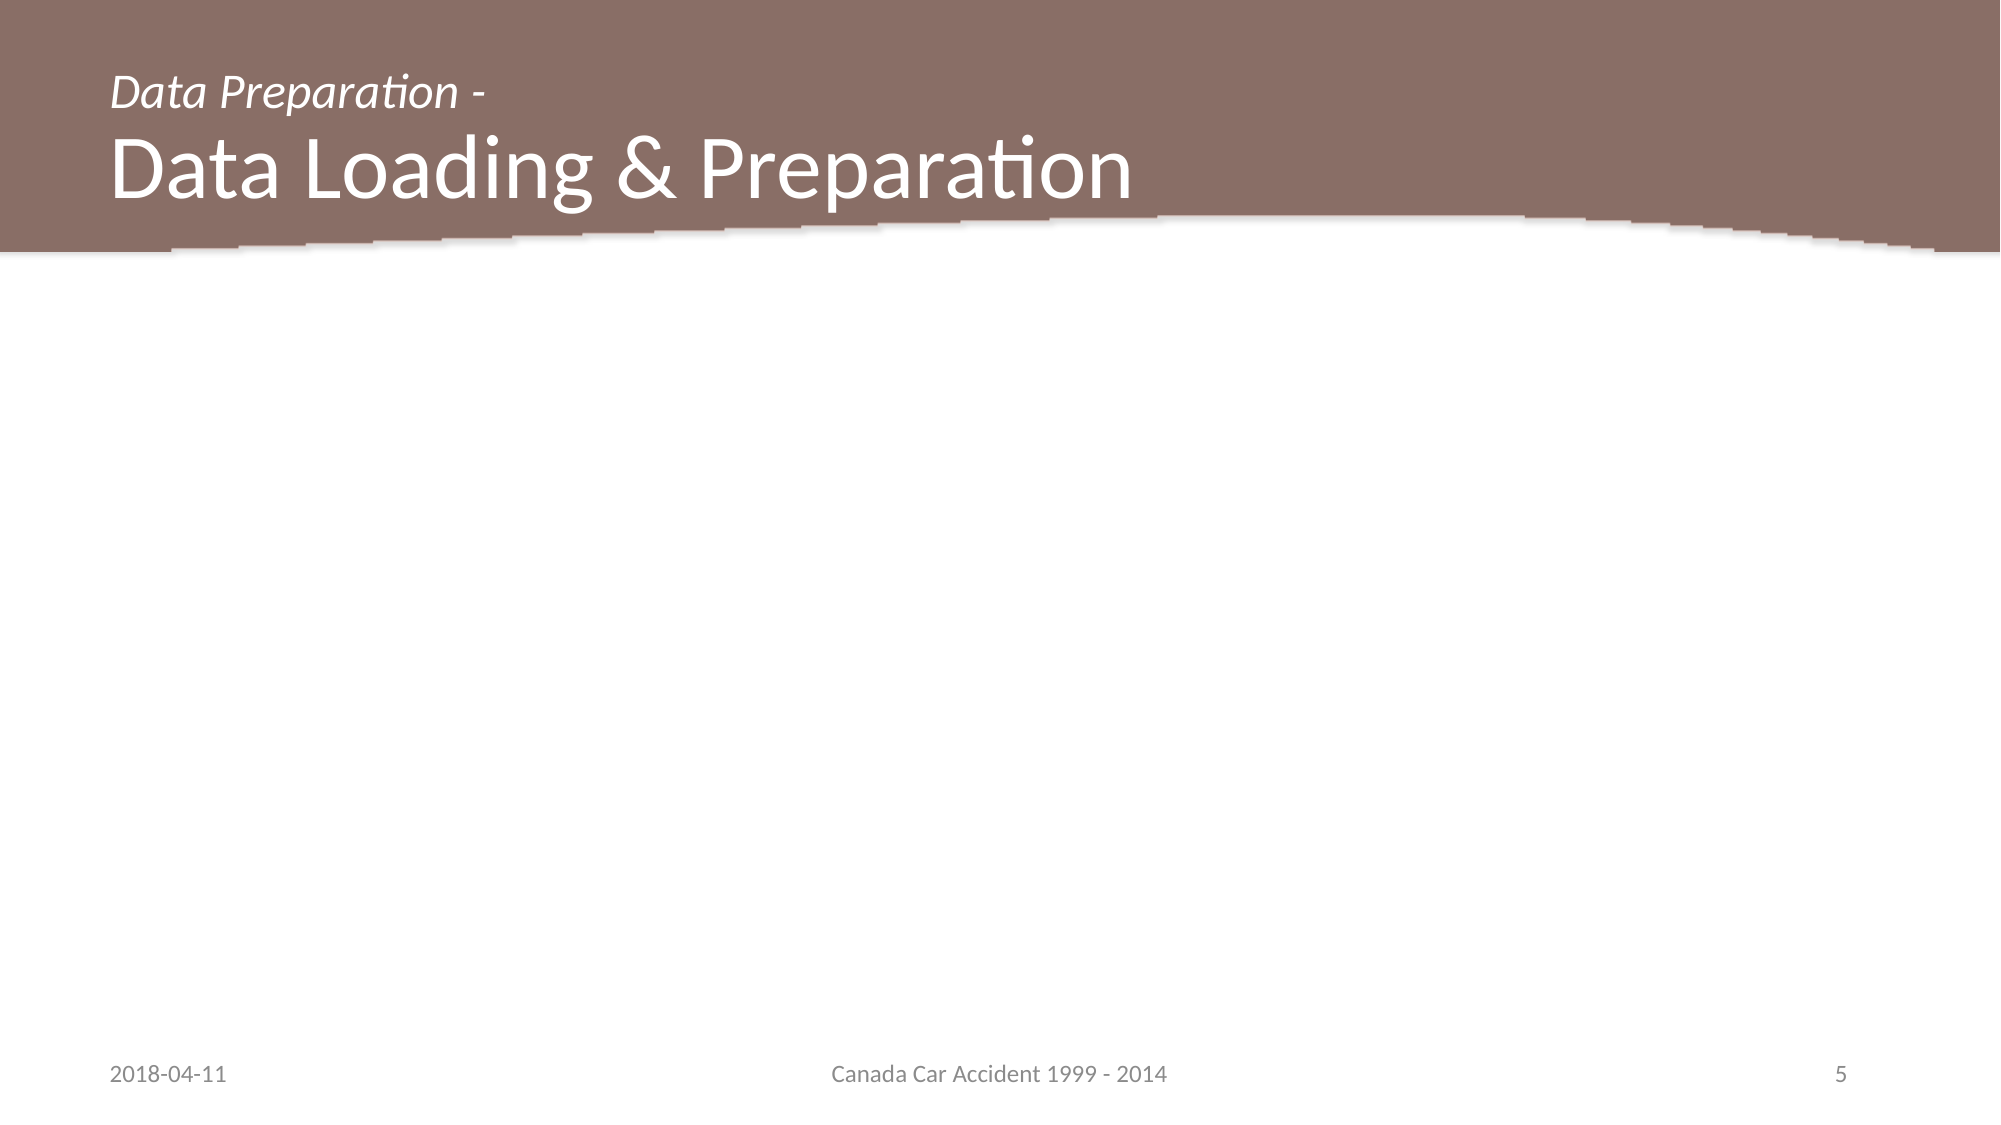

# Data Preparation - Data Loading & Preparation

2018-04-11
Canada Car Accident 1999 - 2014
5